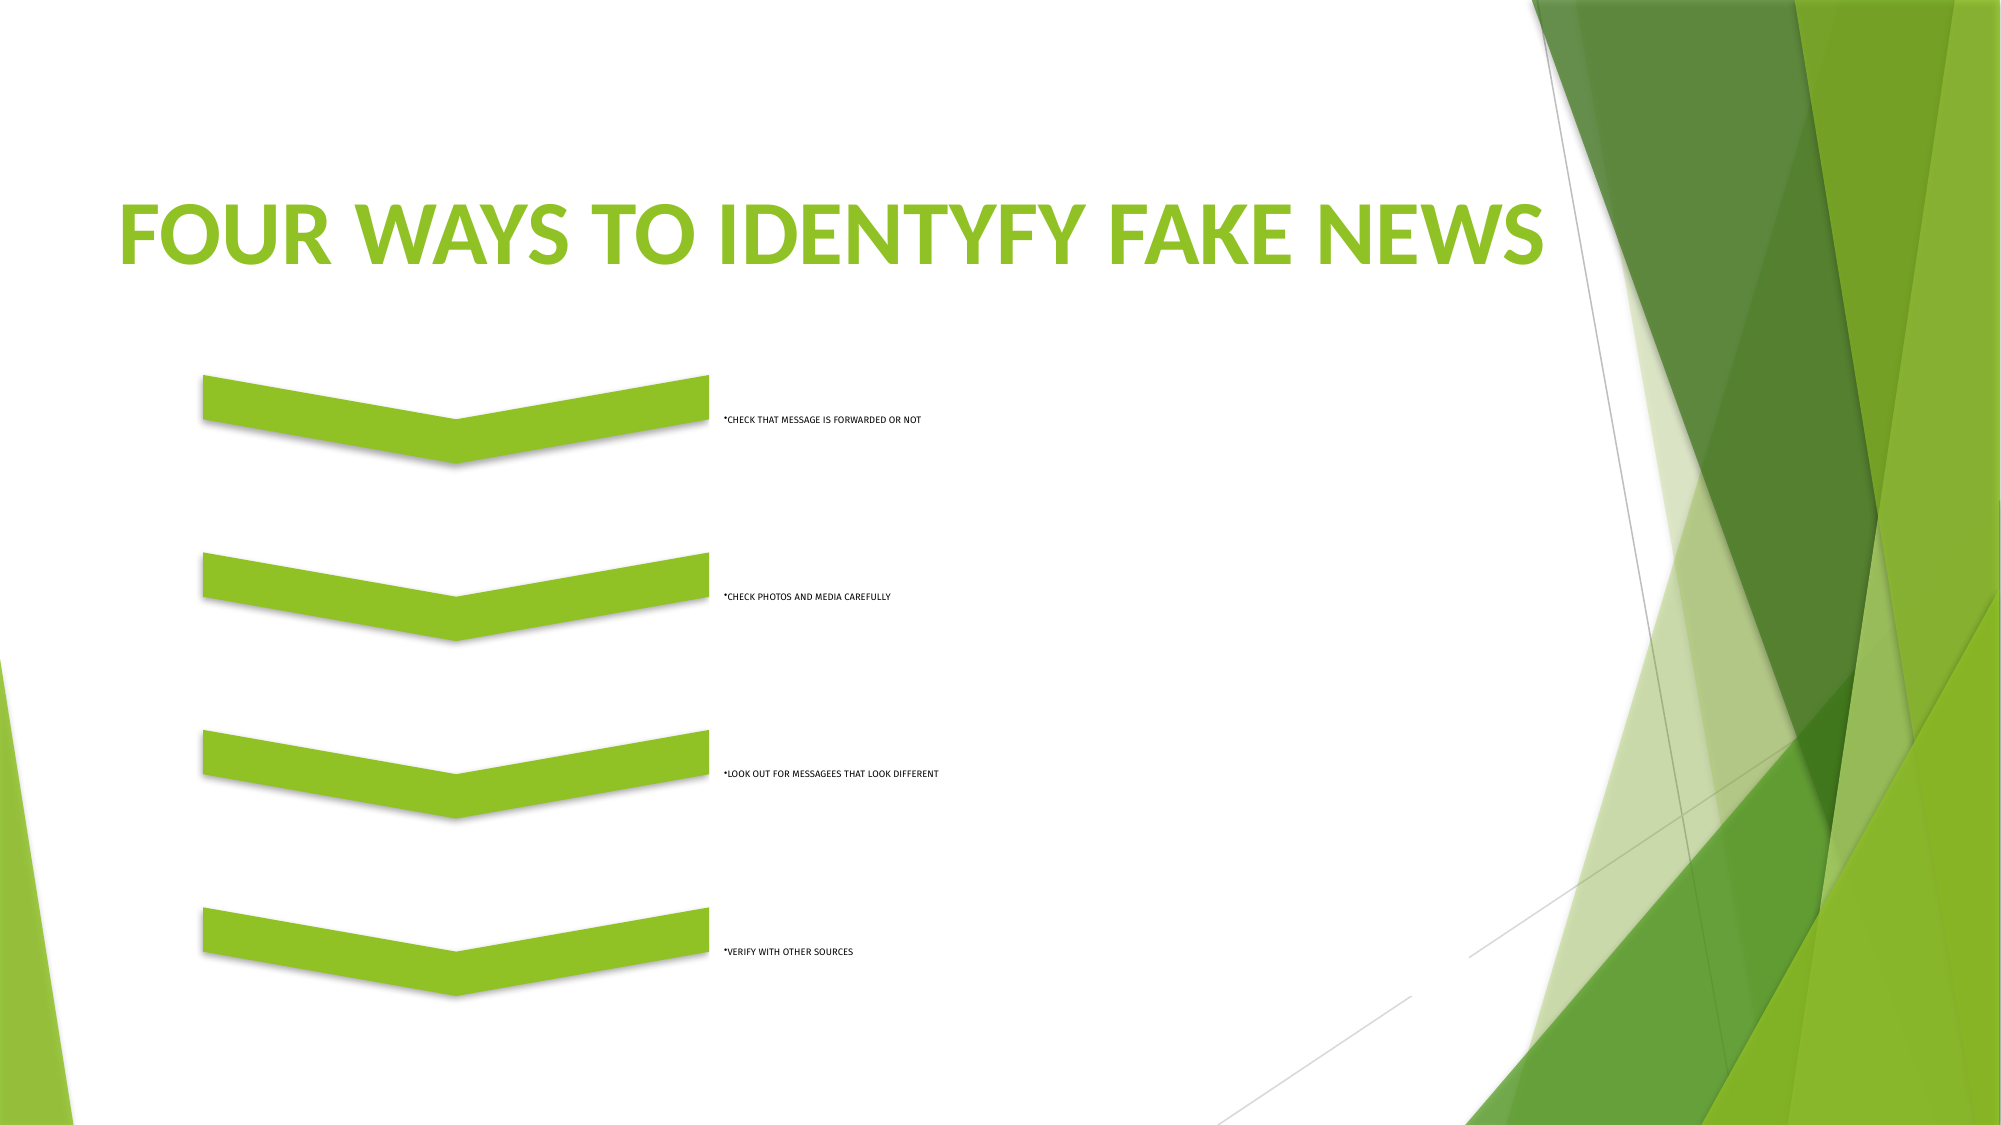

FOUR WAYS TO IDENTYFY FAKE NEWS
#
CHECK THAT MESSAGE IS FORWARDED OR NOT
CHECK PHOTOS AND MEDIA CAREFULLY
LOOK OUT FOR MESSAGEES THAT LOOK DIFFERENT
VERIFY WITH OTHER SOURCES